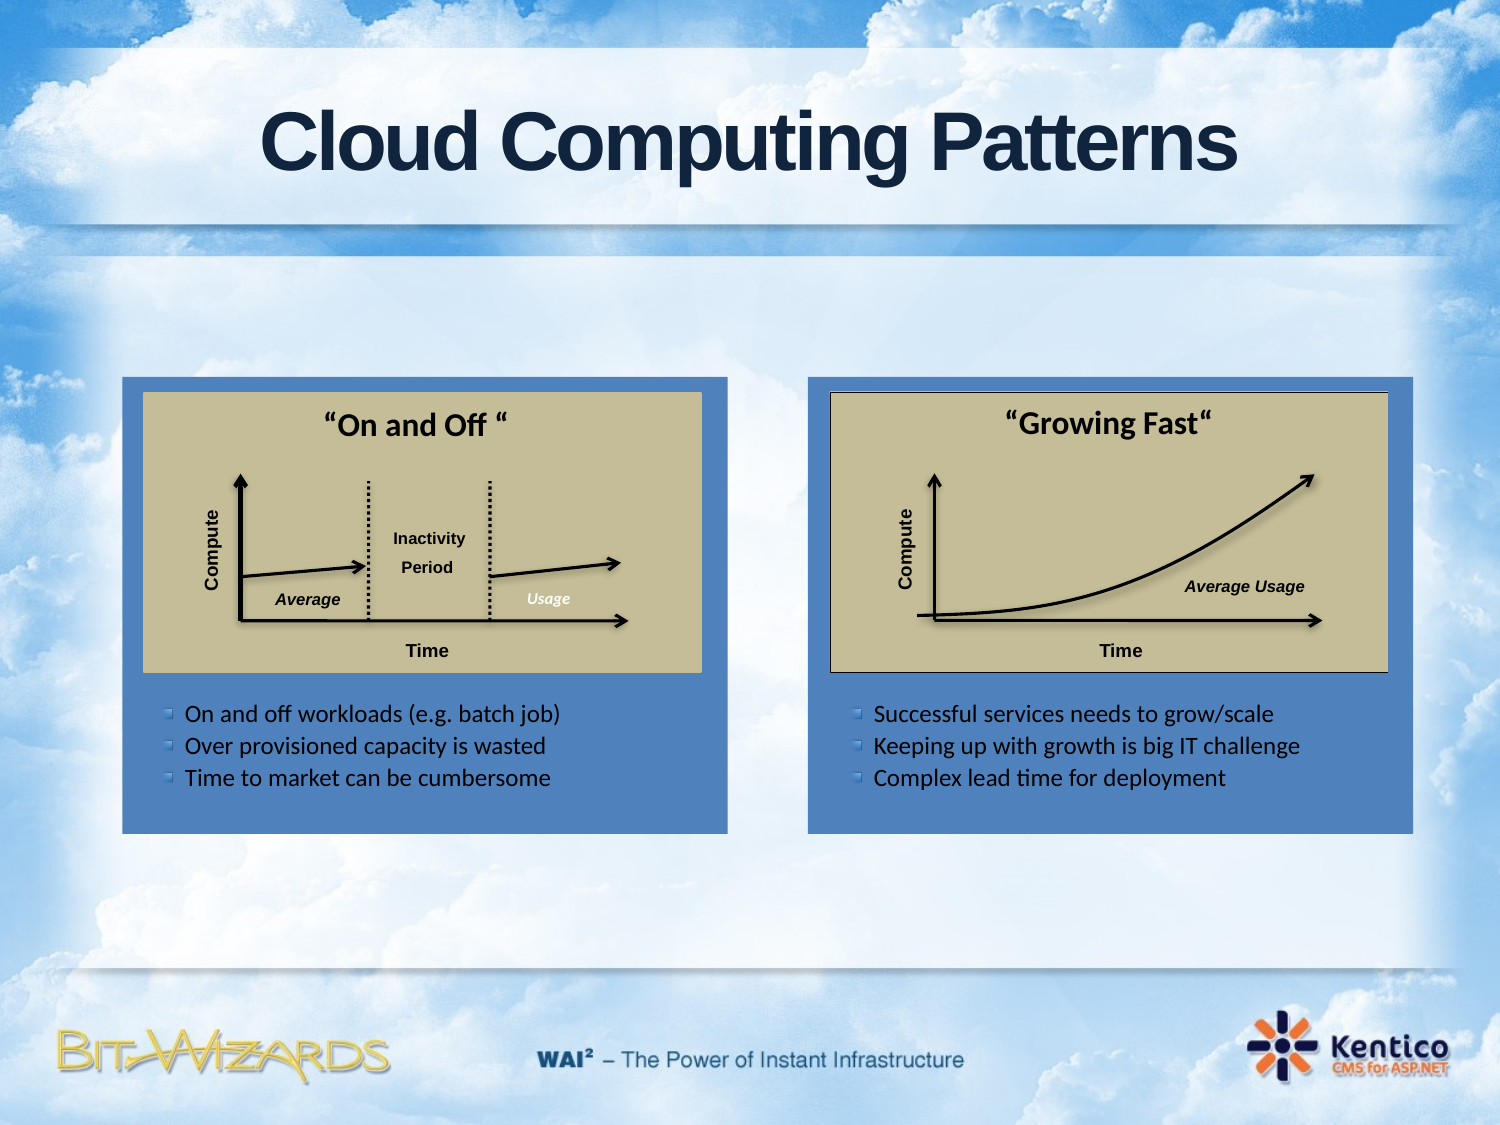

# Cloud Computing Patterns

“Growing Fast“
“On and Off “

Inactivity
Period
Compute
Compute
Average Usage
Usage
Average
Time
Time
On and off workloads (e.g. batch job)
Over provisioned capacity is wasted
Time to market can be cumbersome
Successful services needs to grow/scale
Keeping up with growth is big IT challenge
Complex lead time for deployment